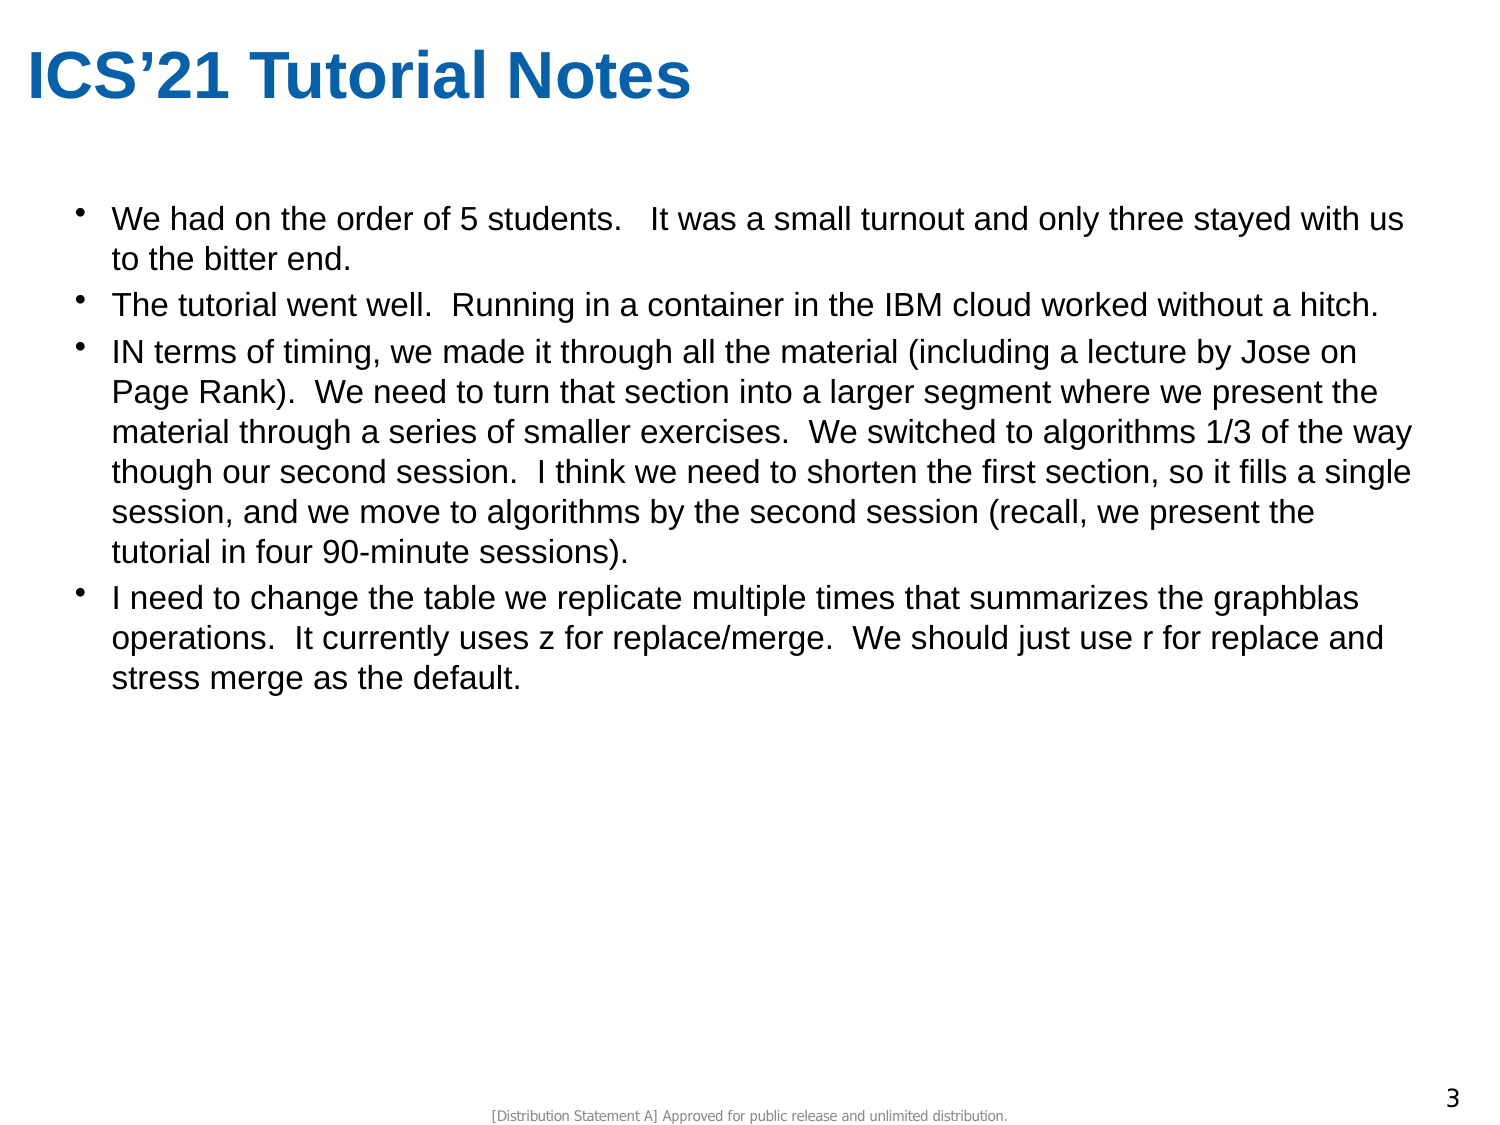

# ICS’21 Tutorial Notes
We had on the order of 5 students.   It was a small turnout and only three stayed with us to the bitter end.
The tutorial went well.  Running in a container in the IBM cloud worked without a hitch.
IN terms of timing, we made it through all the material (including a lecture by Jose on Page Rank).  We need to turn that section into a larger segment where we present the material through a series of smaller exercises.  We switched to algorithms 1/3 of the way though our second session.  I think we need to shorten the first section, so it fills a single session, and we move to algorithms by the second session (recall, we present the tutorial in four 90-minute sessions).
I need to change the table we replicate multiple times that summarizes the graphblas operations.  It currently uses z for replace/merge.  We should just use r for replace and stress merge as the default.

3